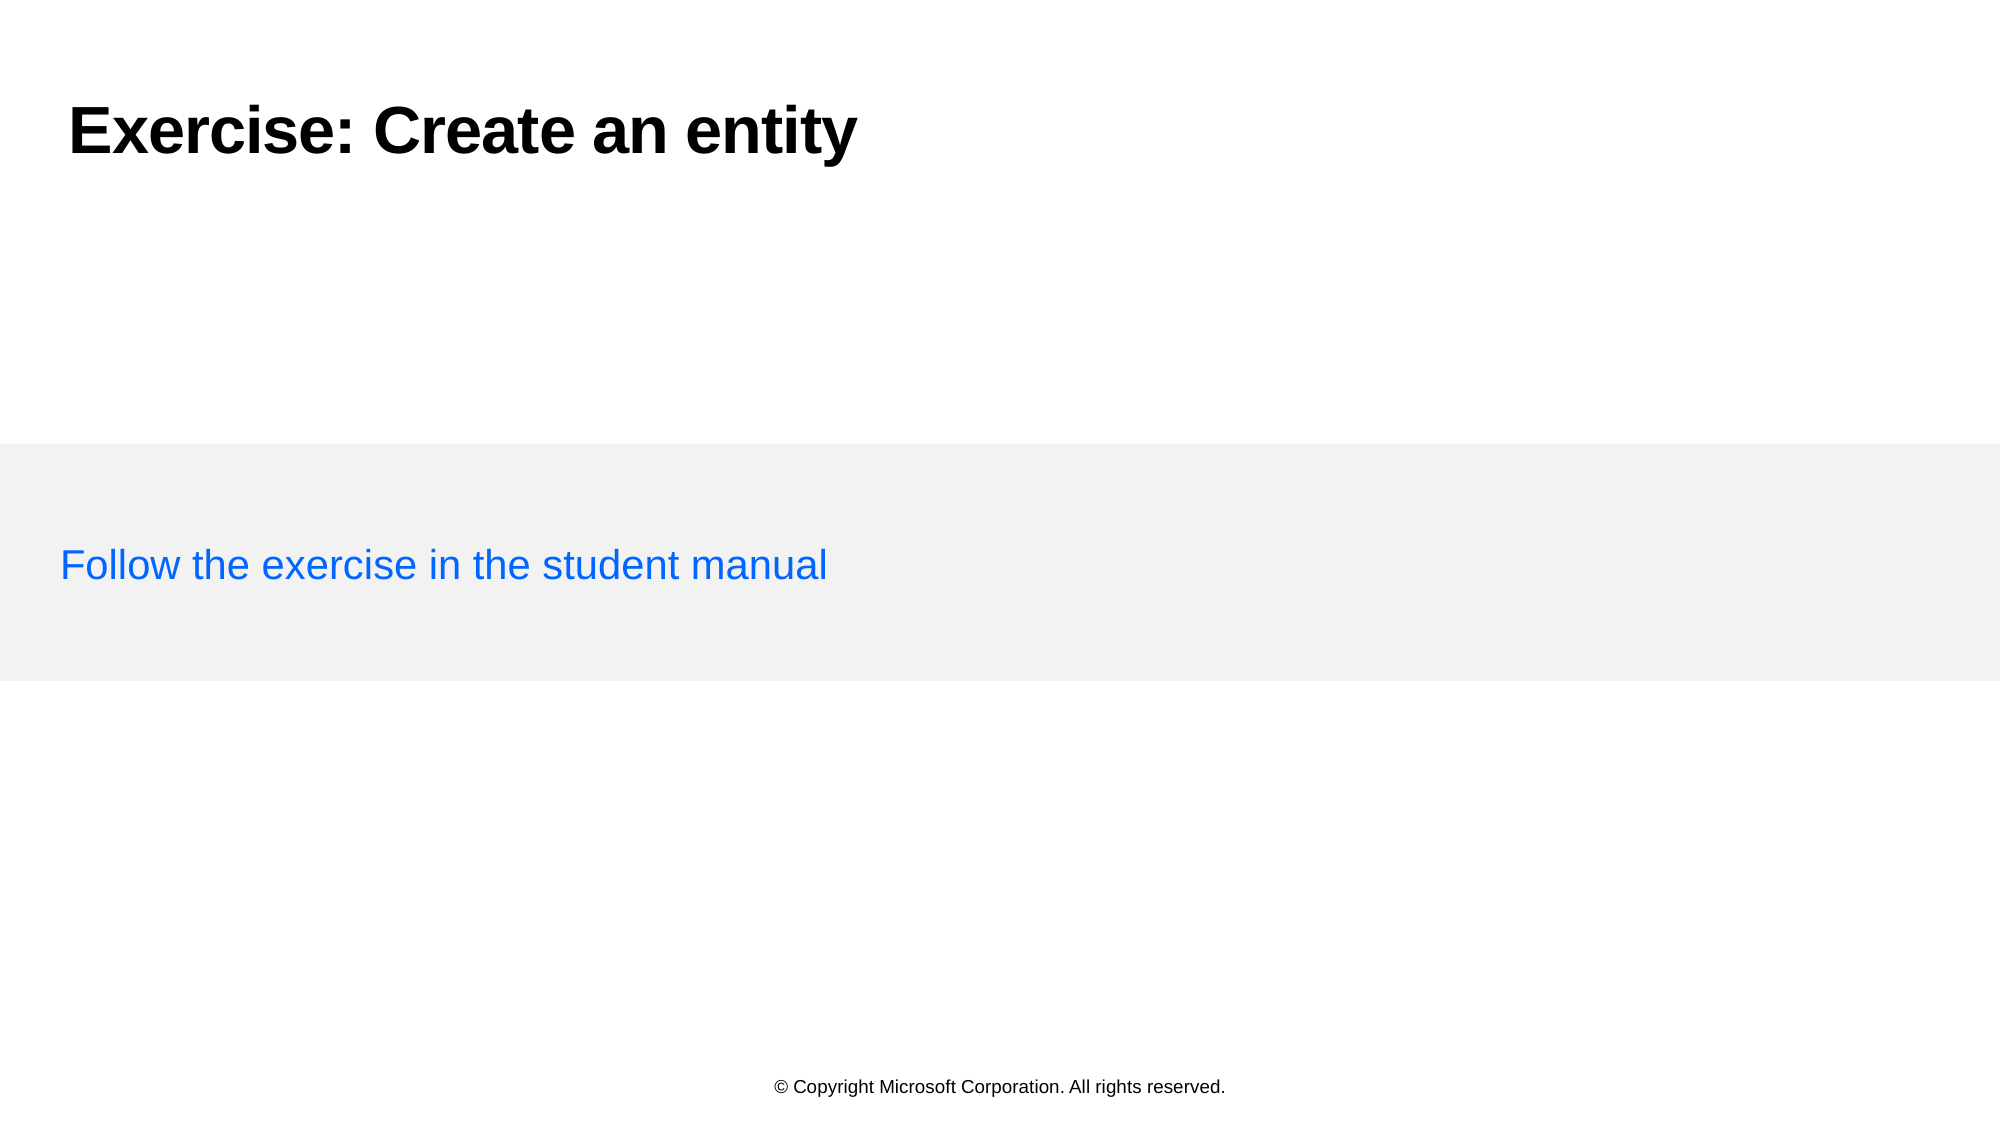

# Exercise: Create an entity
Follow the exercise in the student manual